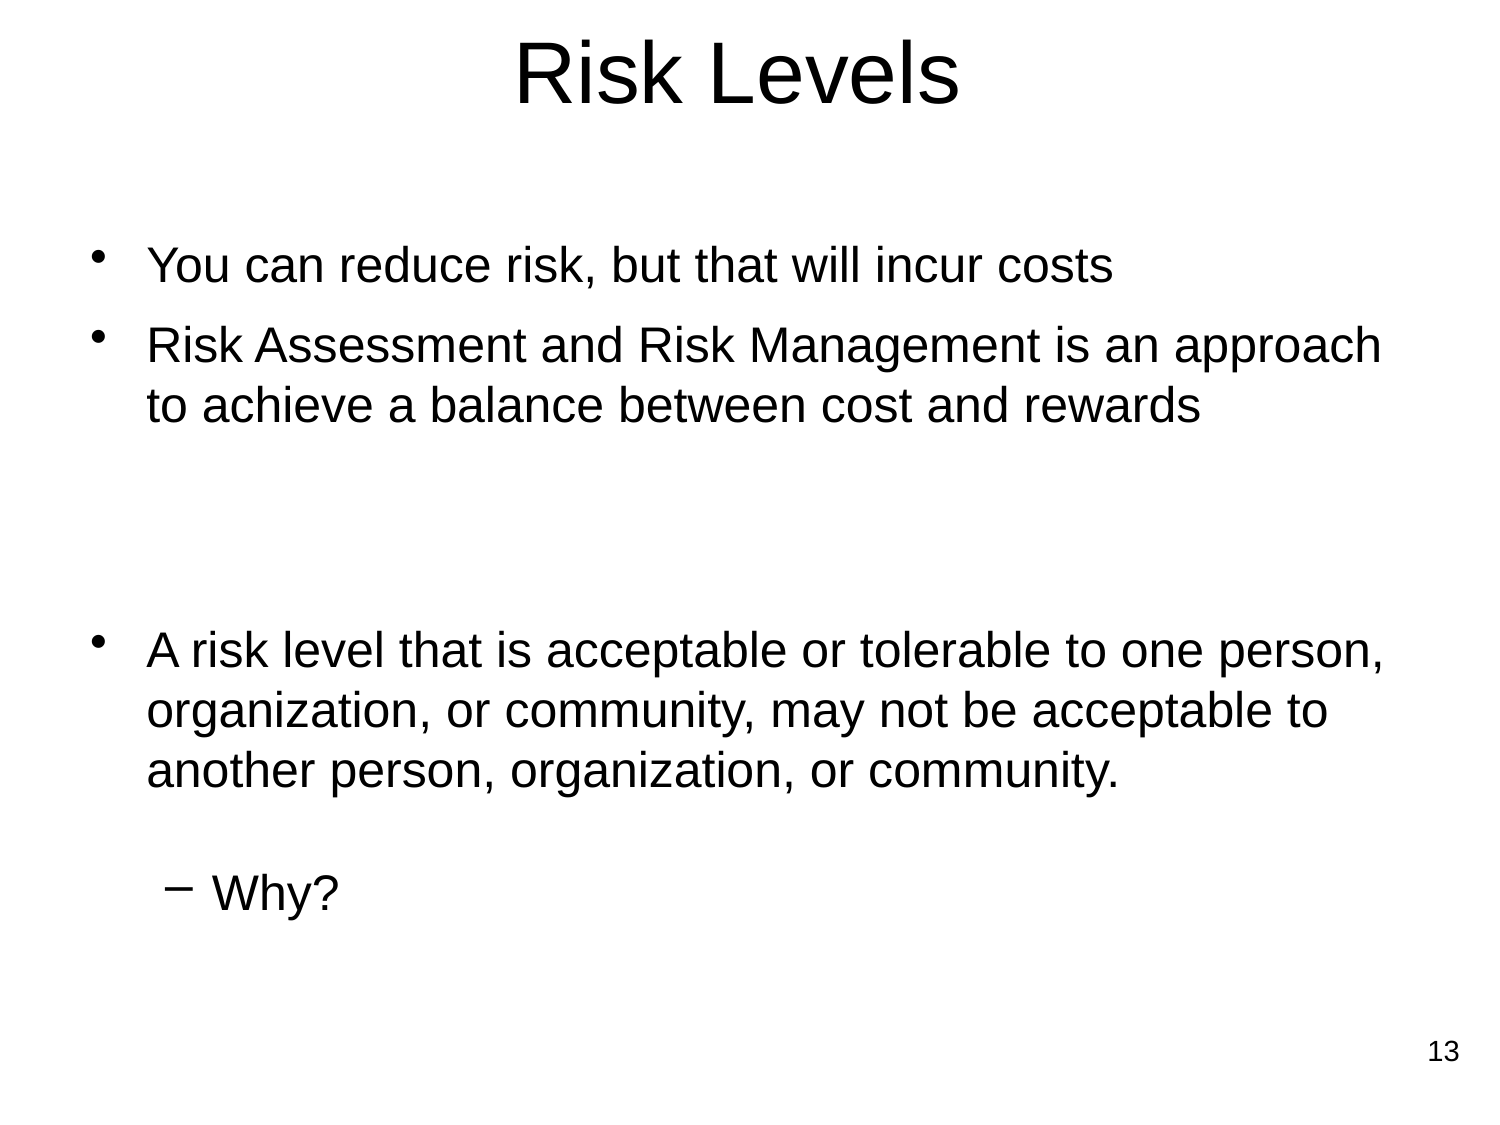

# Risk Levels
You can reduce risk, but that will incur costs
Risk Assessment and Risk Management is an approach to achieve a balance between cost and rewards

A risk level that is acceptable or tolerable to one person, organization, or community, may not be acceptable to another person, organization, or community.
Why?
13